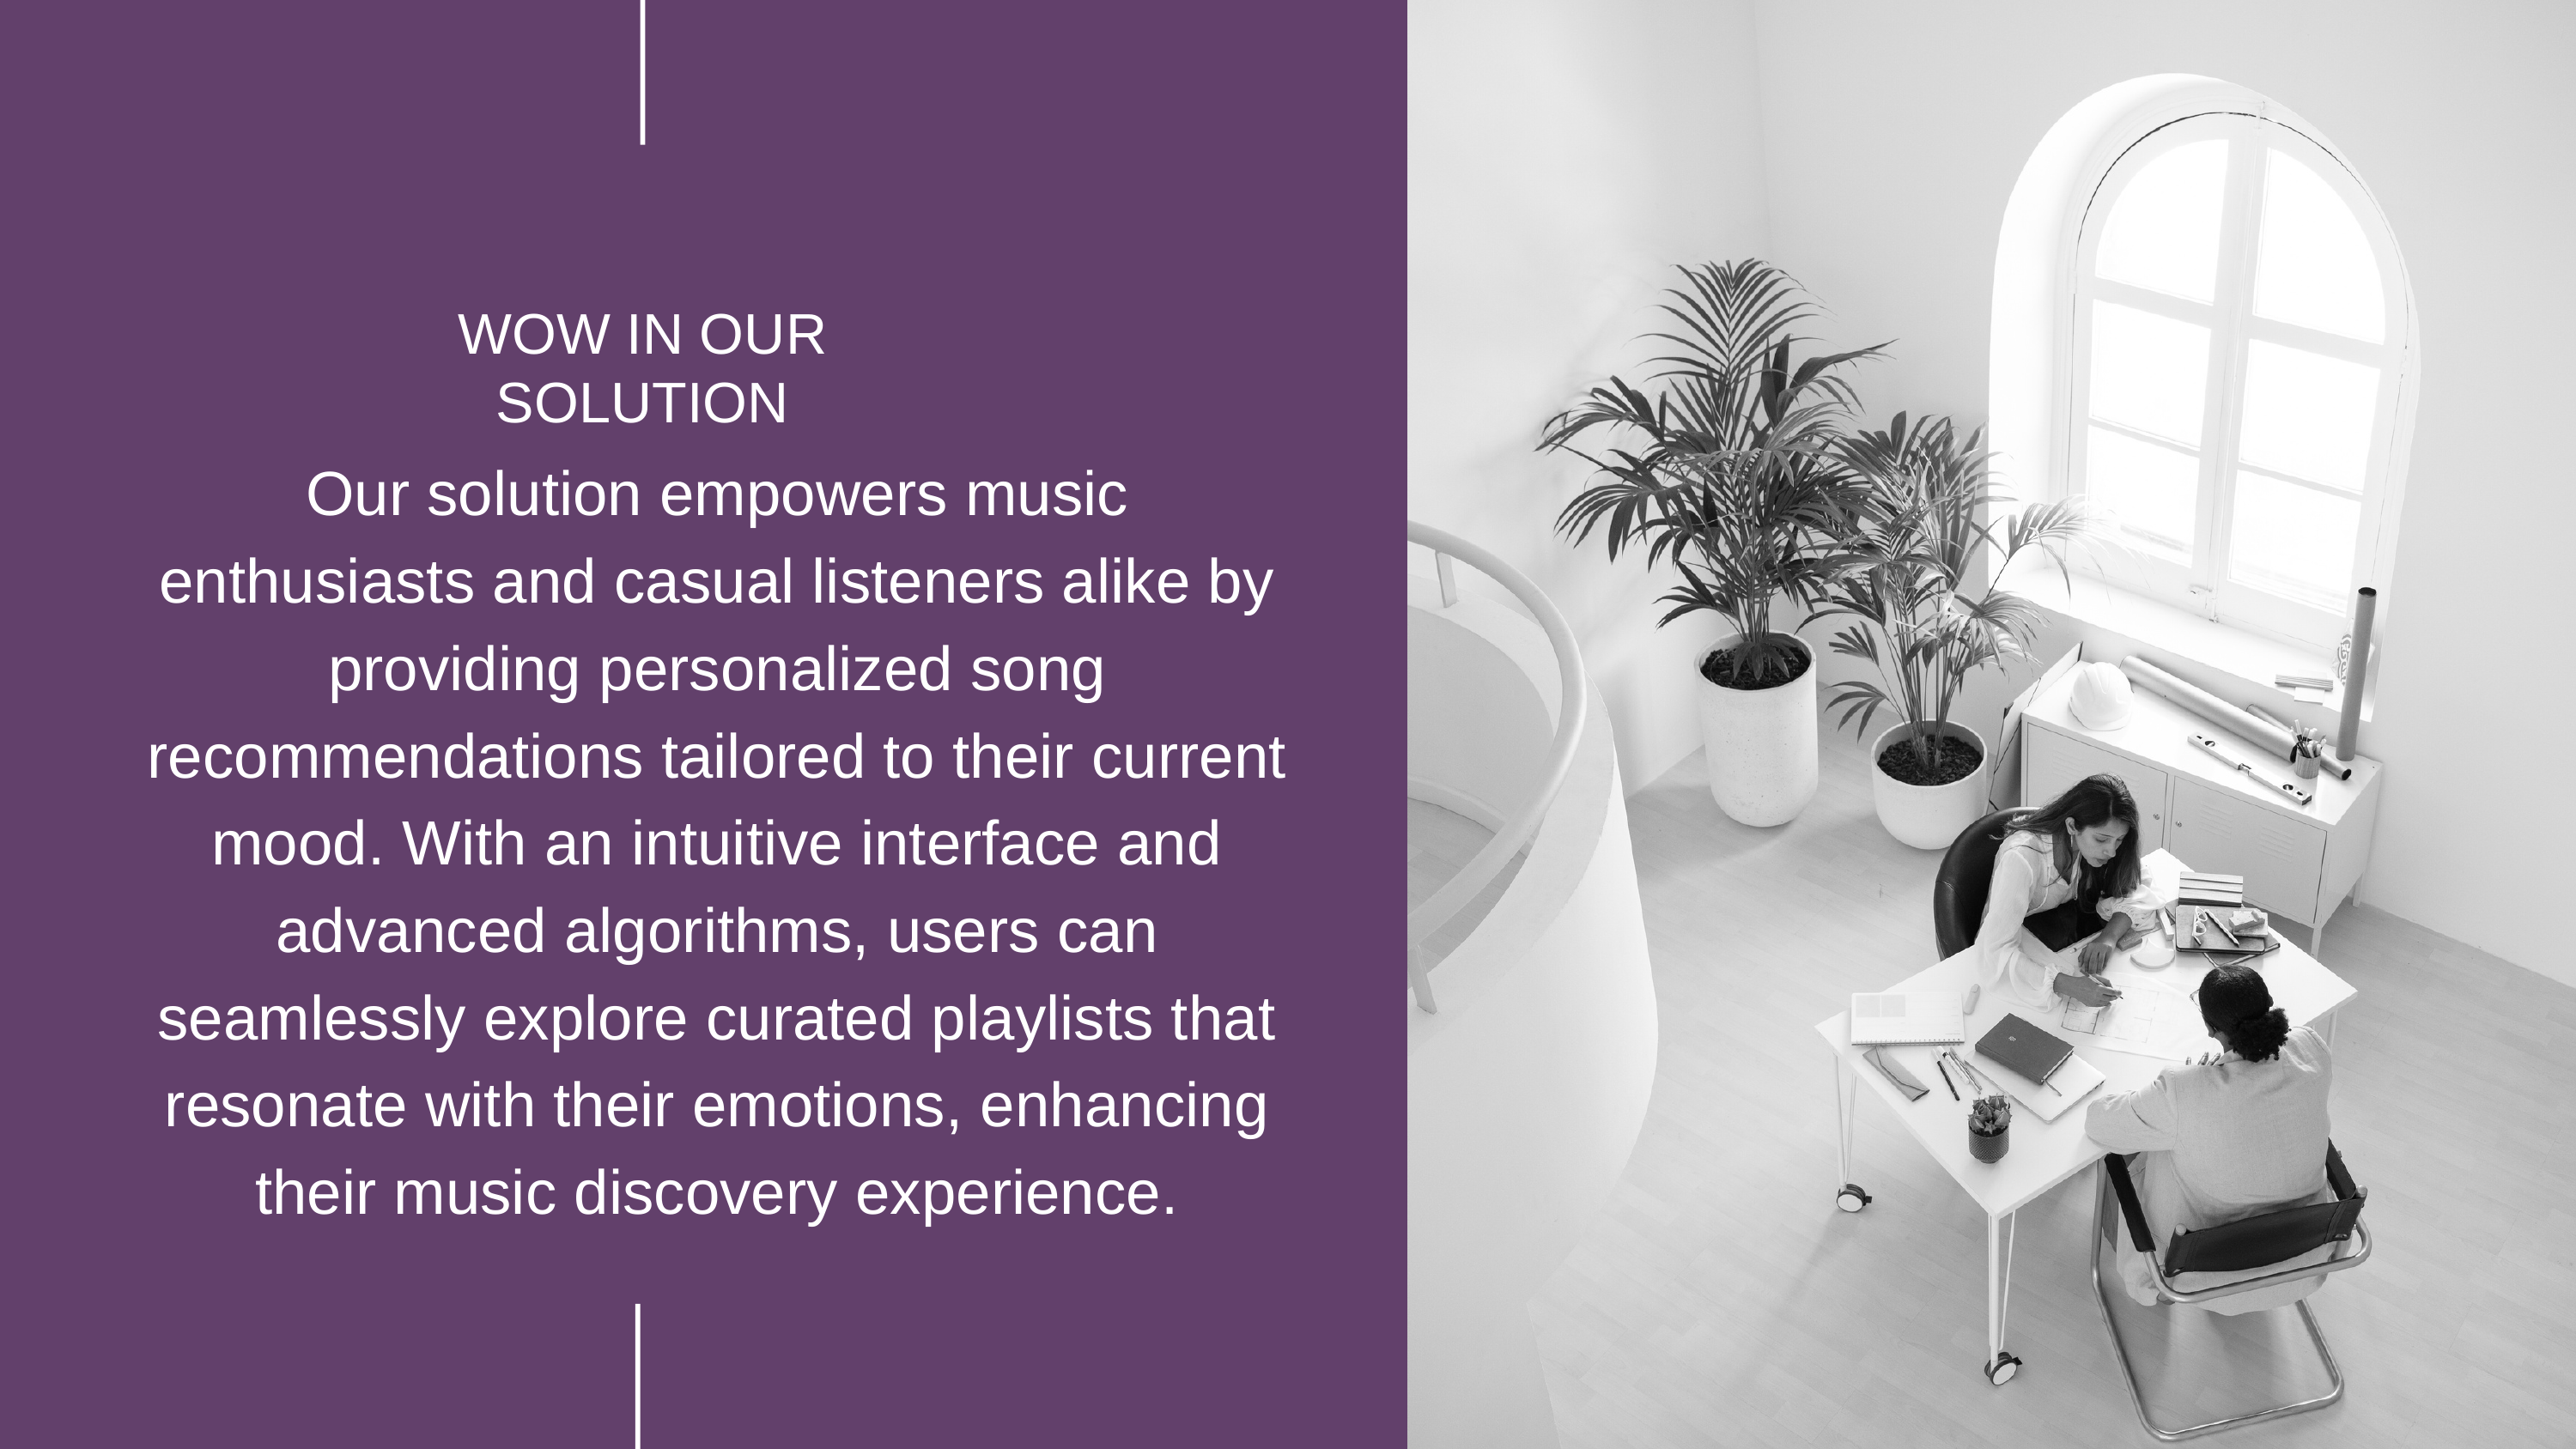

WOW IN OUR SOLUTION
Our solution empowers music enthusiasts and casual listeners alike by providing personalized song recommendations tailored to their current mood. With an intuitive interface and advanced algorithms, users can seamlessly explore curated playlists that resonate with their emotions, enhancing their music discovery experience.